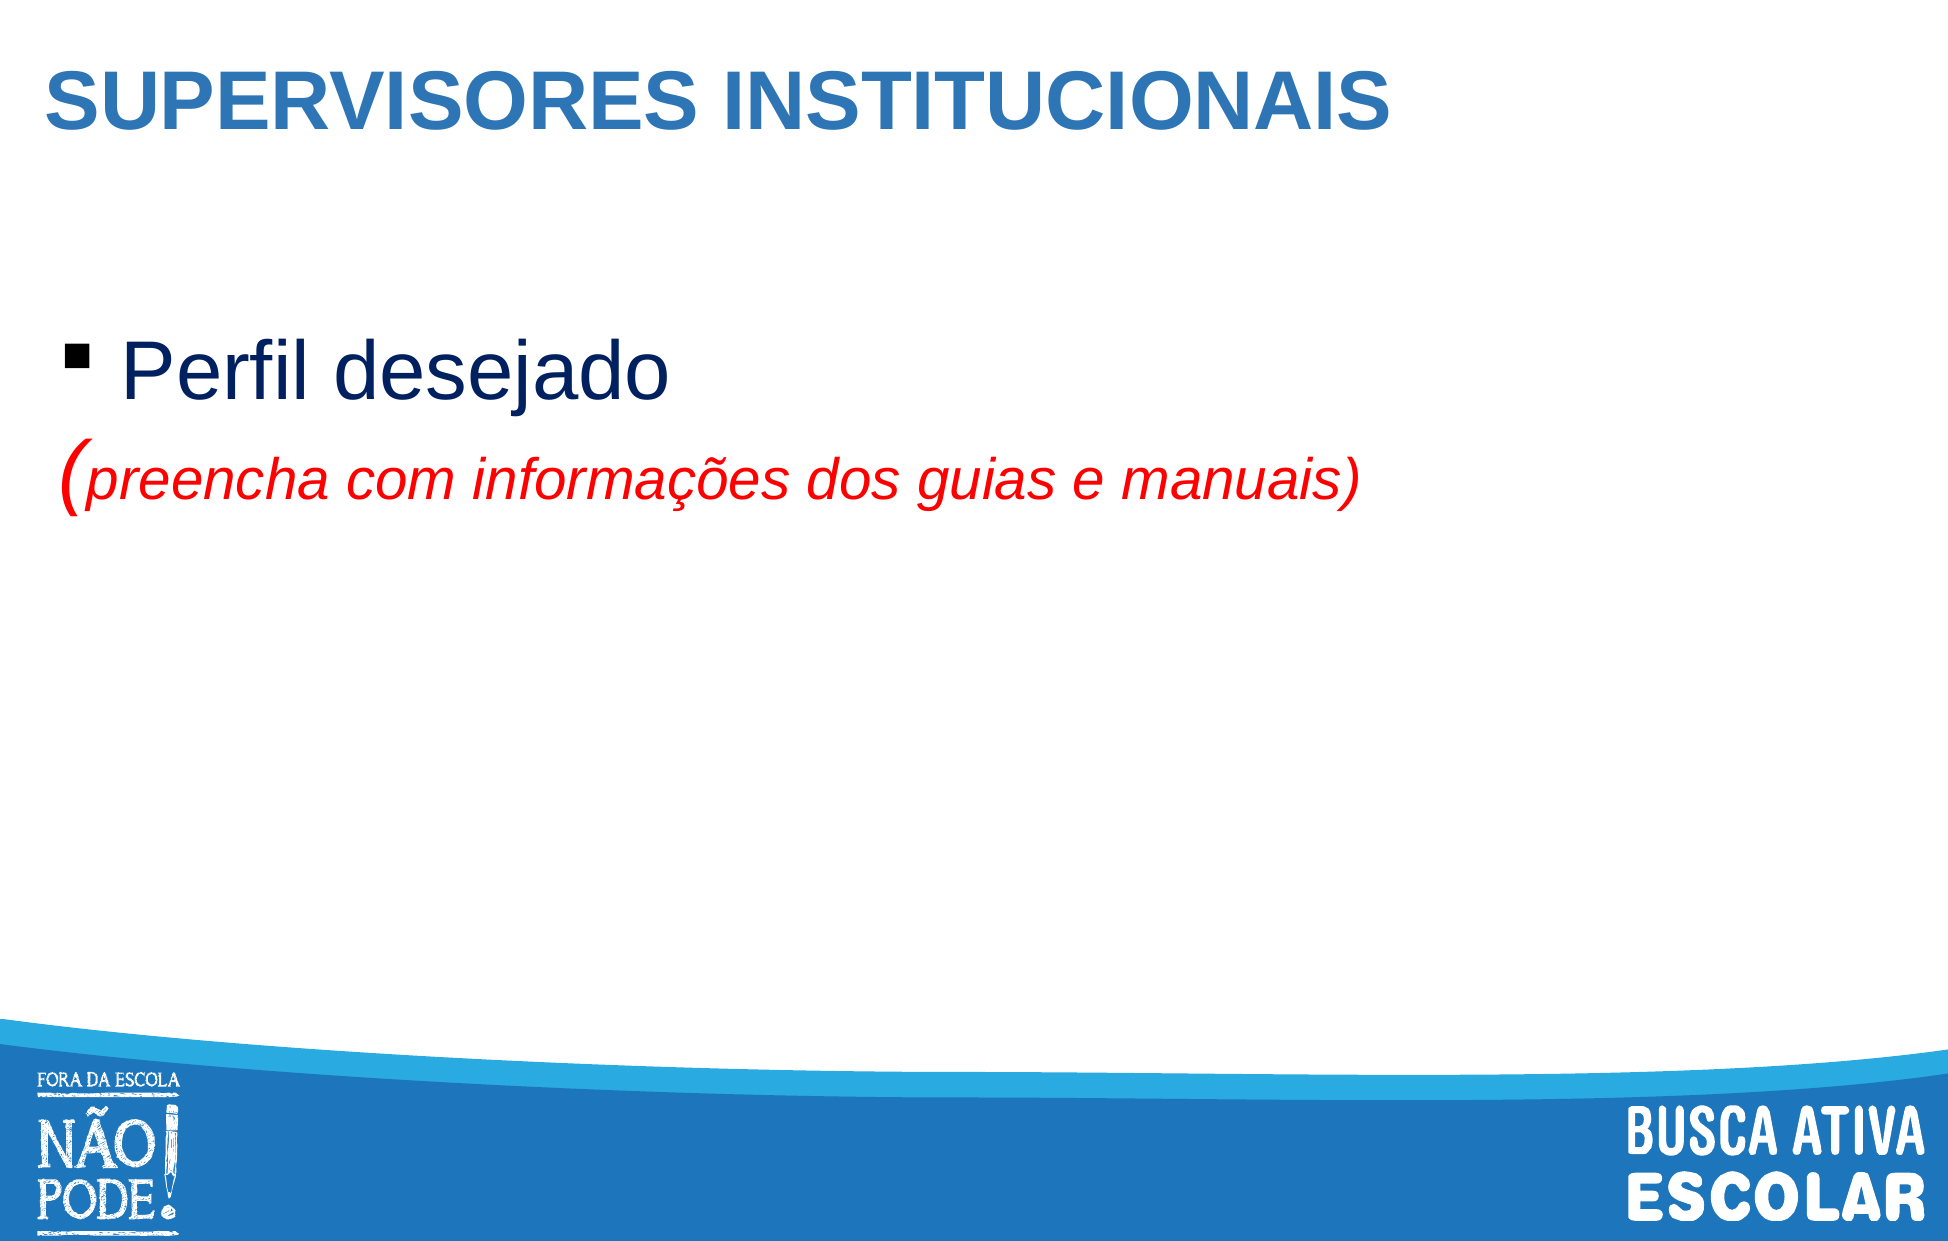

# SUPERVISORES INSTITUCIONAIS
 Perfil desejado
(preencha com informações dos guias e manuais)